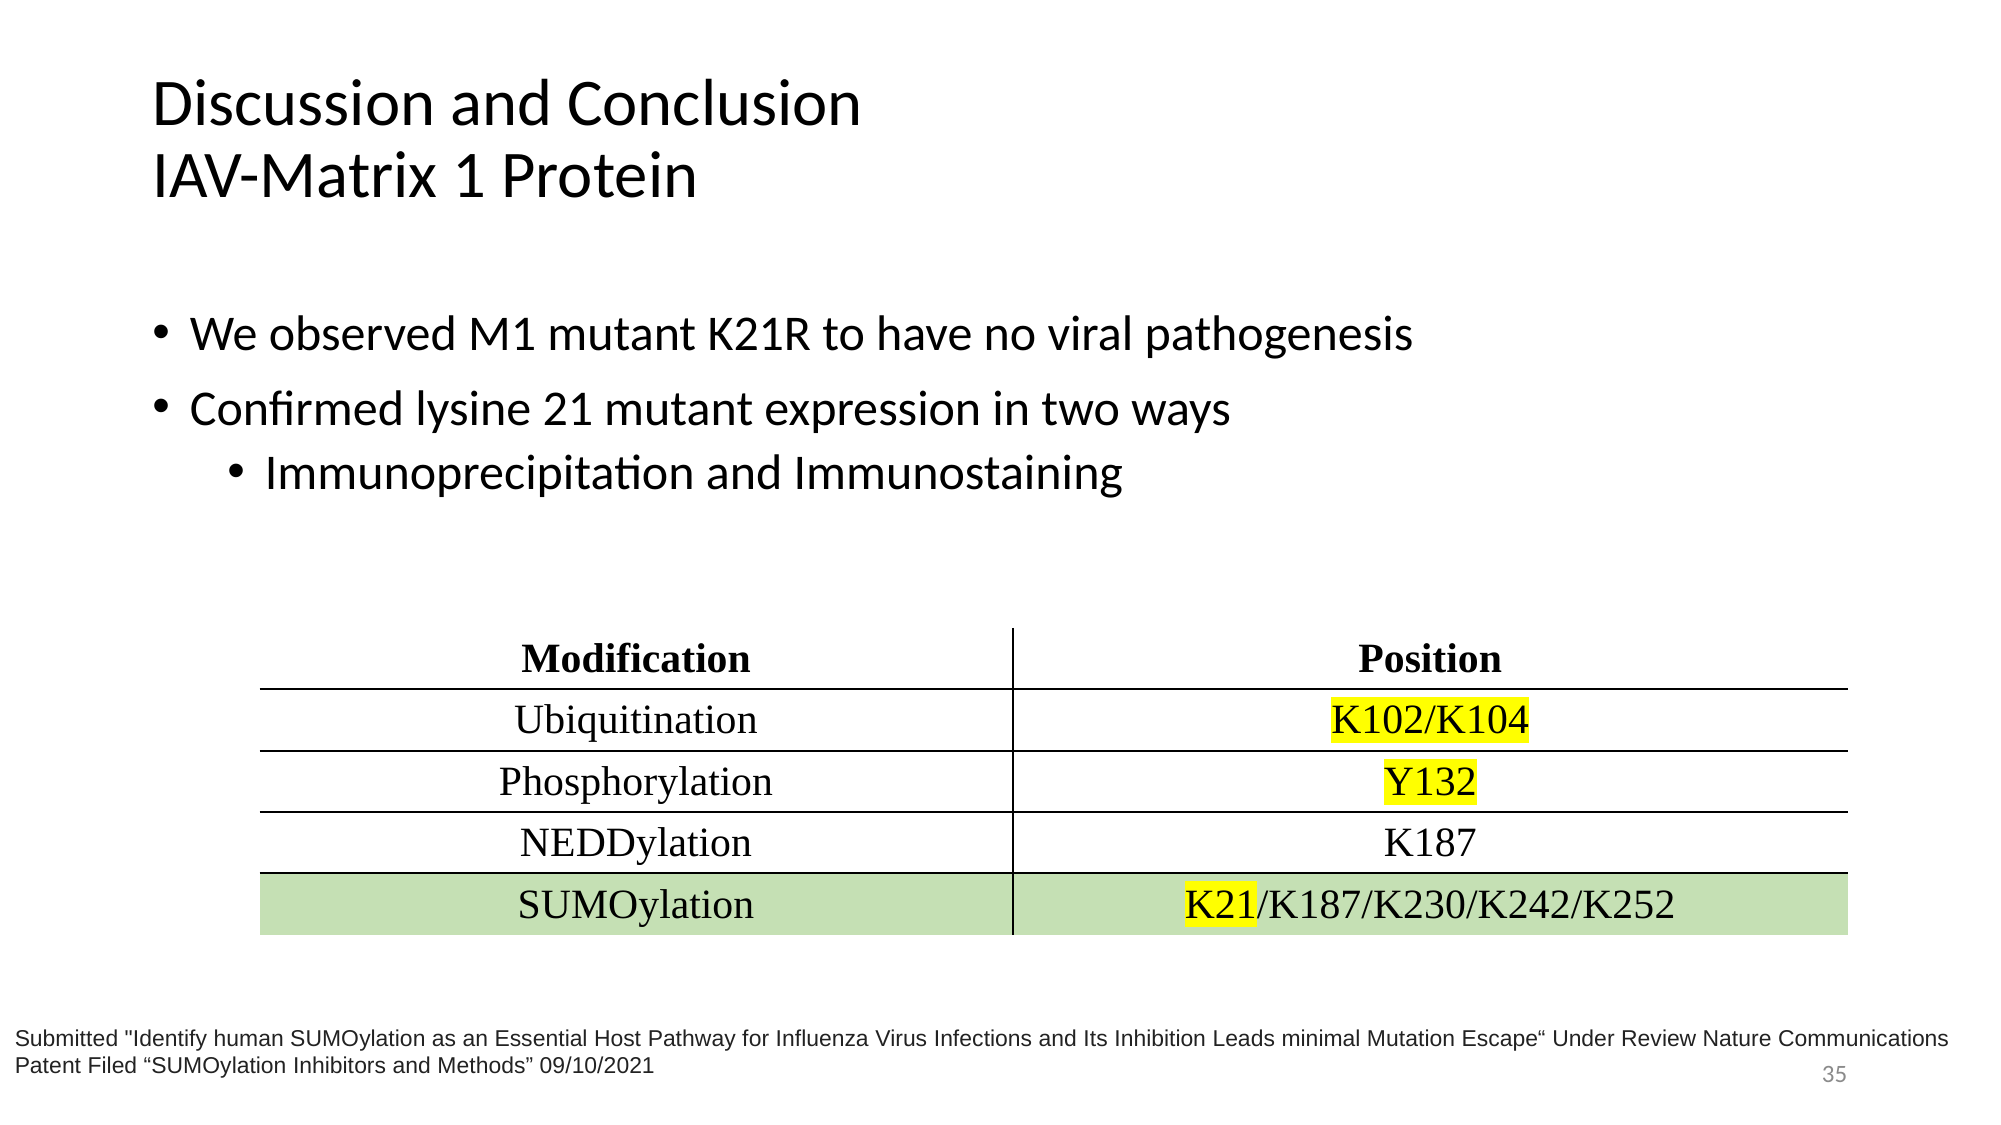

# Discussion and Conclusion IAV-Matrix 1 Protein
We observed M1 mutant K21R to have no viral pathogenesis
Confirmed lysine 21 mutant expression in two ways
Immunoprecipitation and Immunostaining
| Modification | Position |
| --- | --- |
| Ubiquitination | K102/K104 |
| Phosphorylation | Y132 |
| NEDDylation | K187 |
| SUMOylation | K21/K187/K230/K242/K252 |
Submitted "Identify human SUMOylation as an Essential Host Pathway for Influenza Virus Infections and Its Inhibition Leads minimal Mutation Escape“ Under Review Nature Communications
Patent Filed “SUMOylation Inhibitors and Methods” 09/10/2021
35